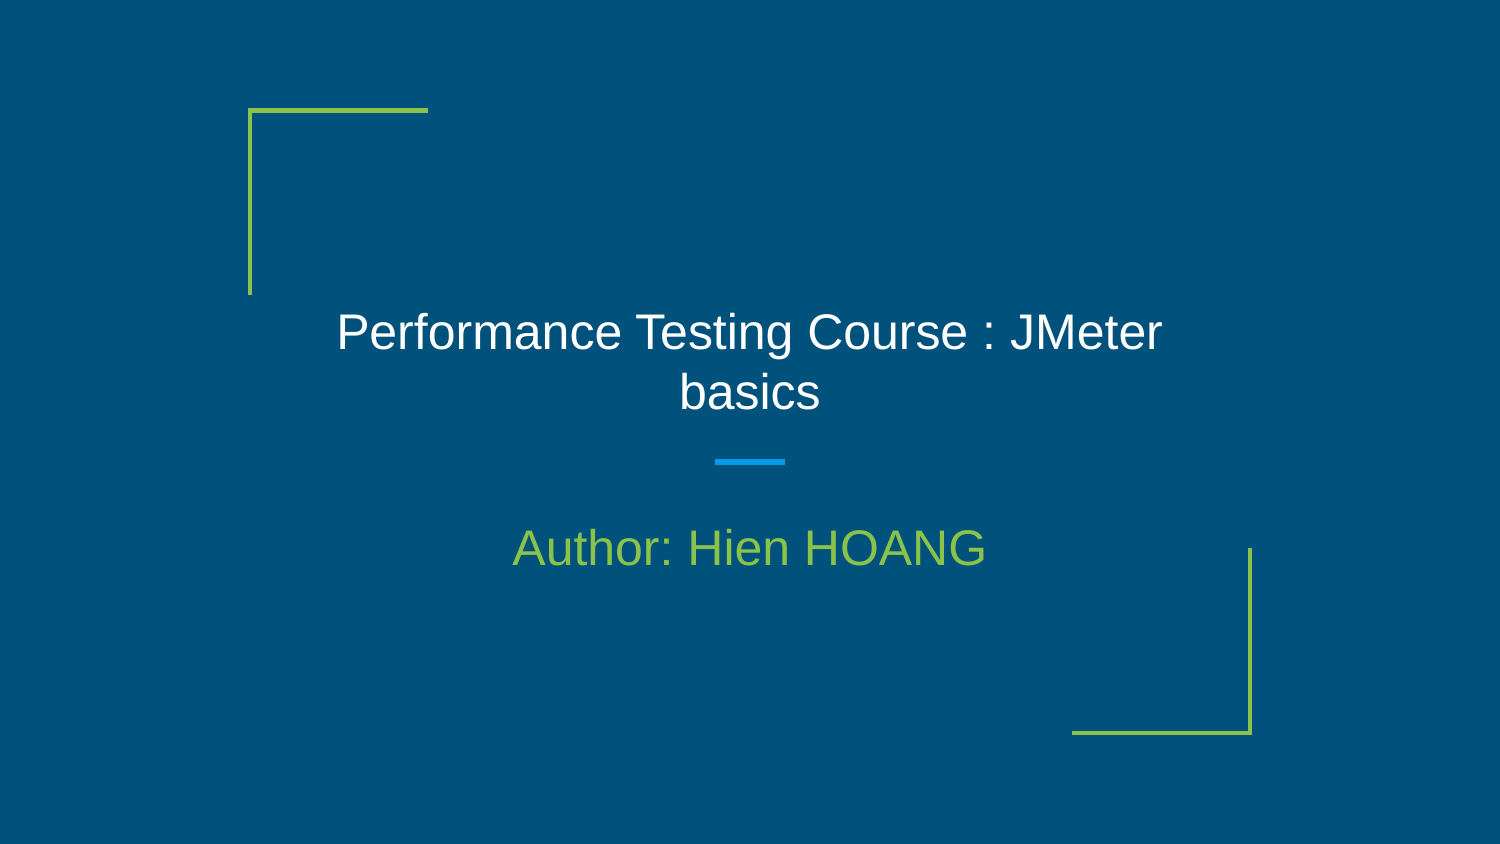

# Performance Testing Course : JMeter basics
Author: Hien HOANG